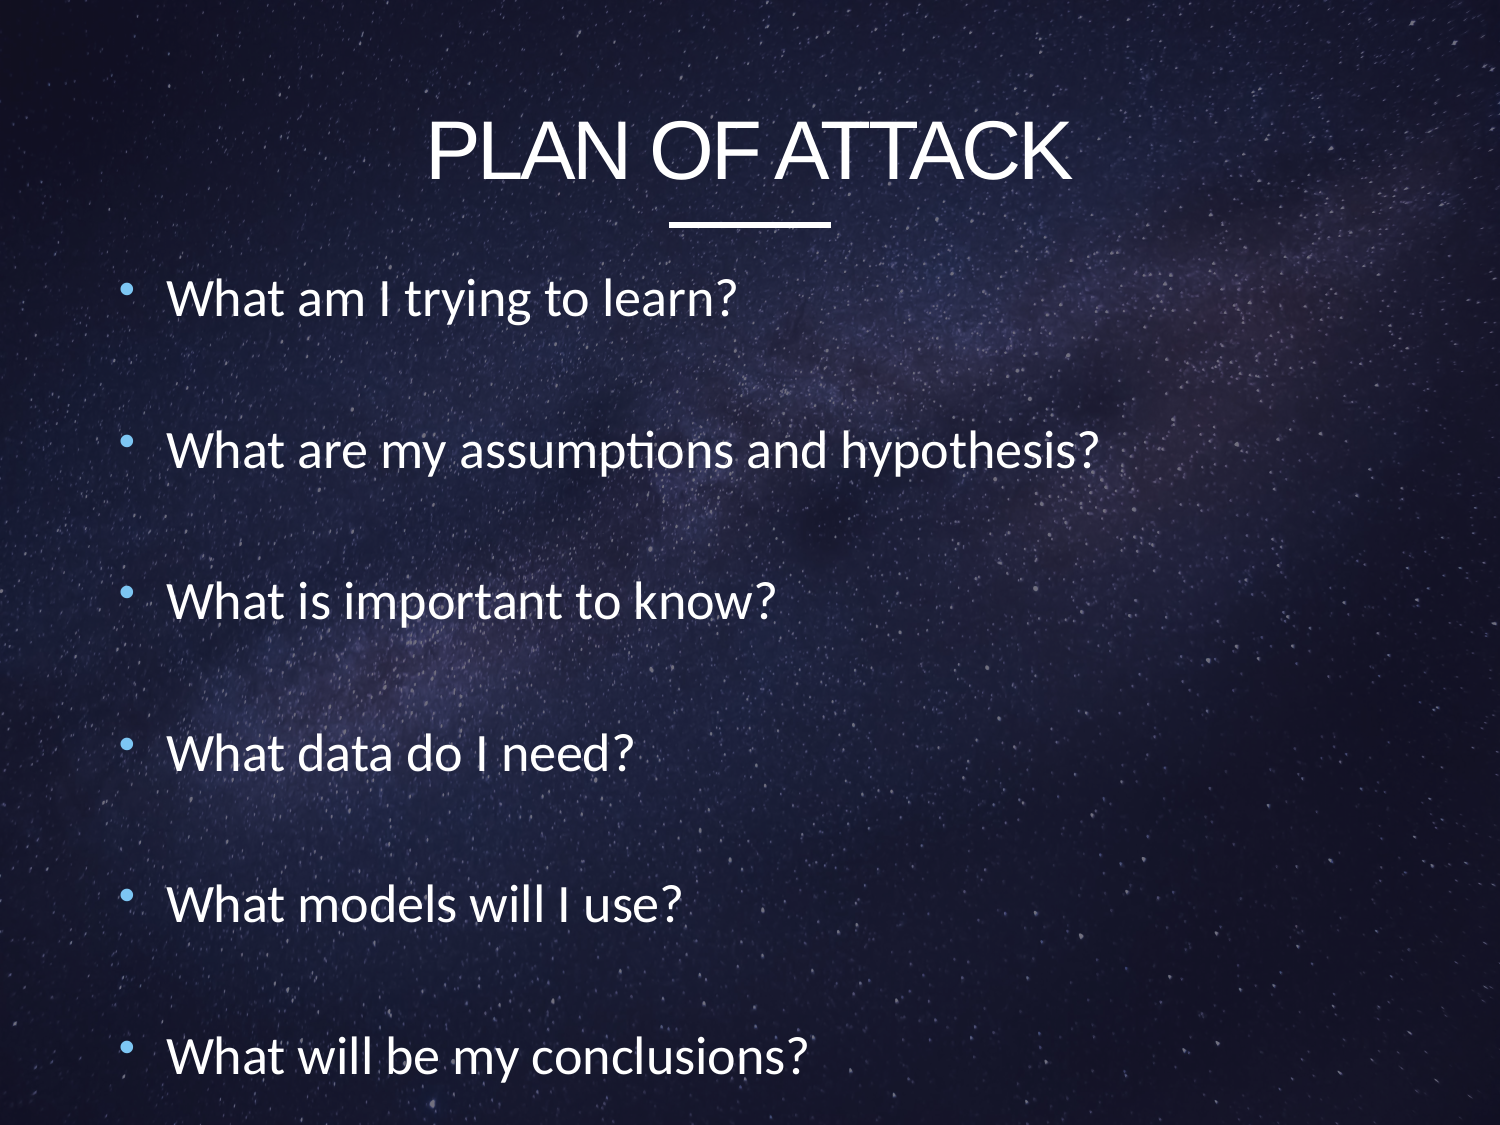

# Plan of attack
What am I trying to learn?

What are my assumptions and hypothesis?

What is important to know?

What data do I need?

What models will I use?

What will be my conclusions?